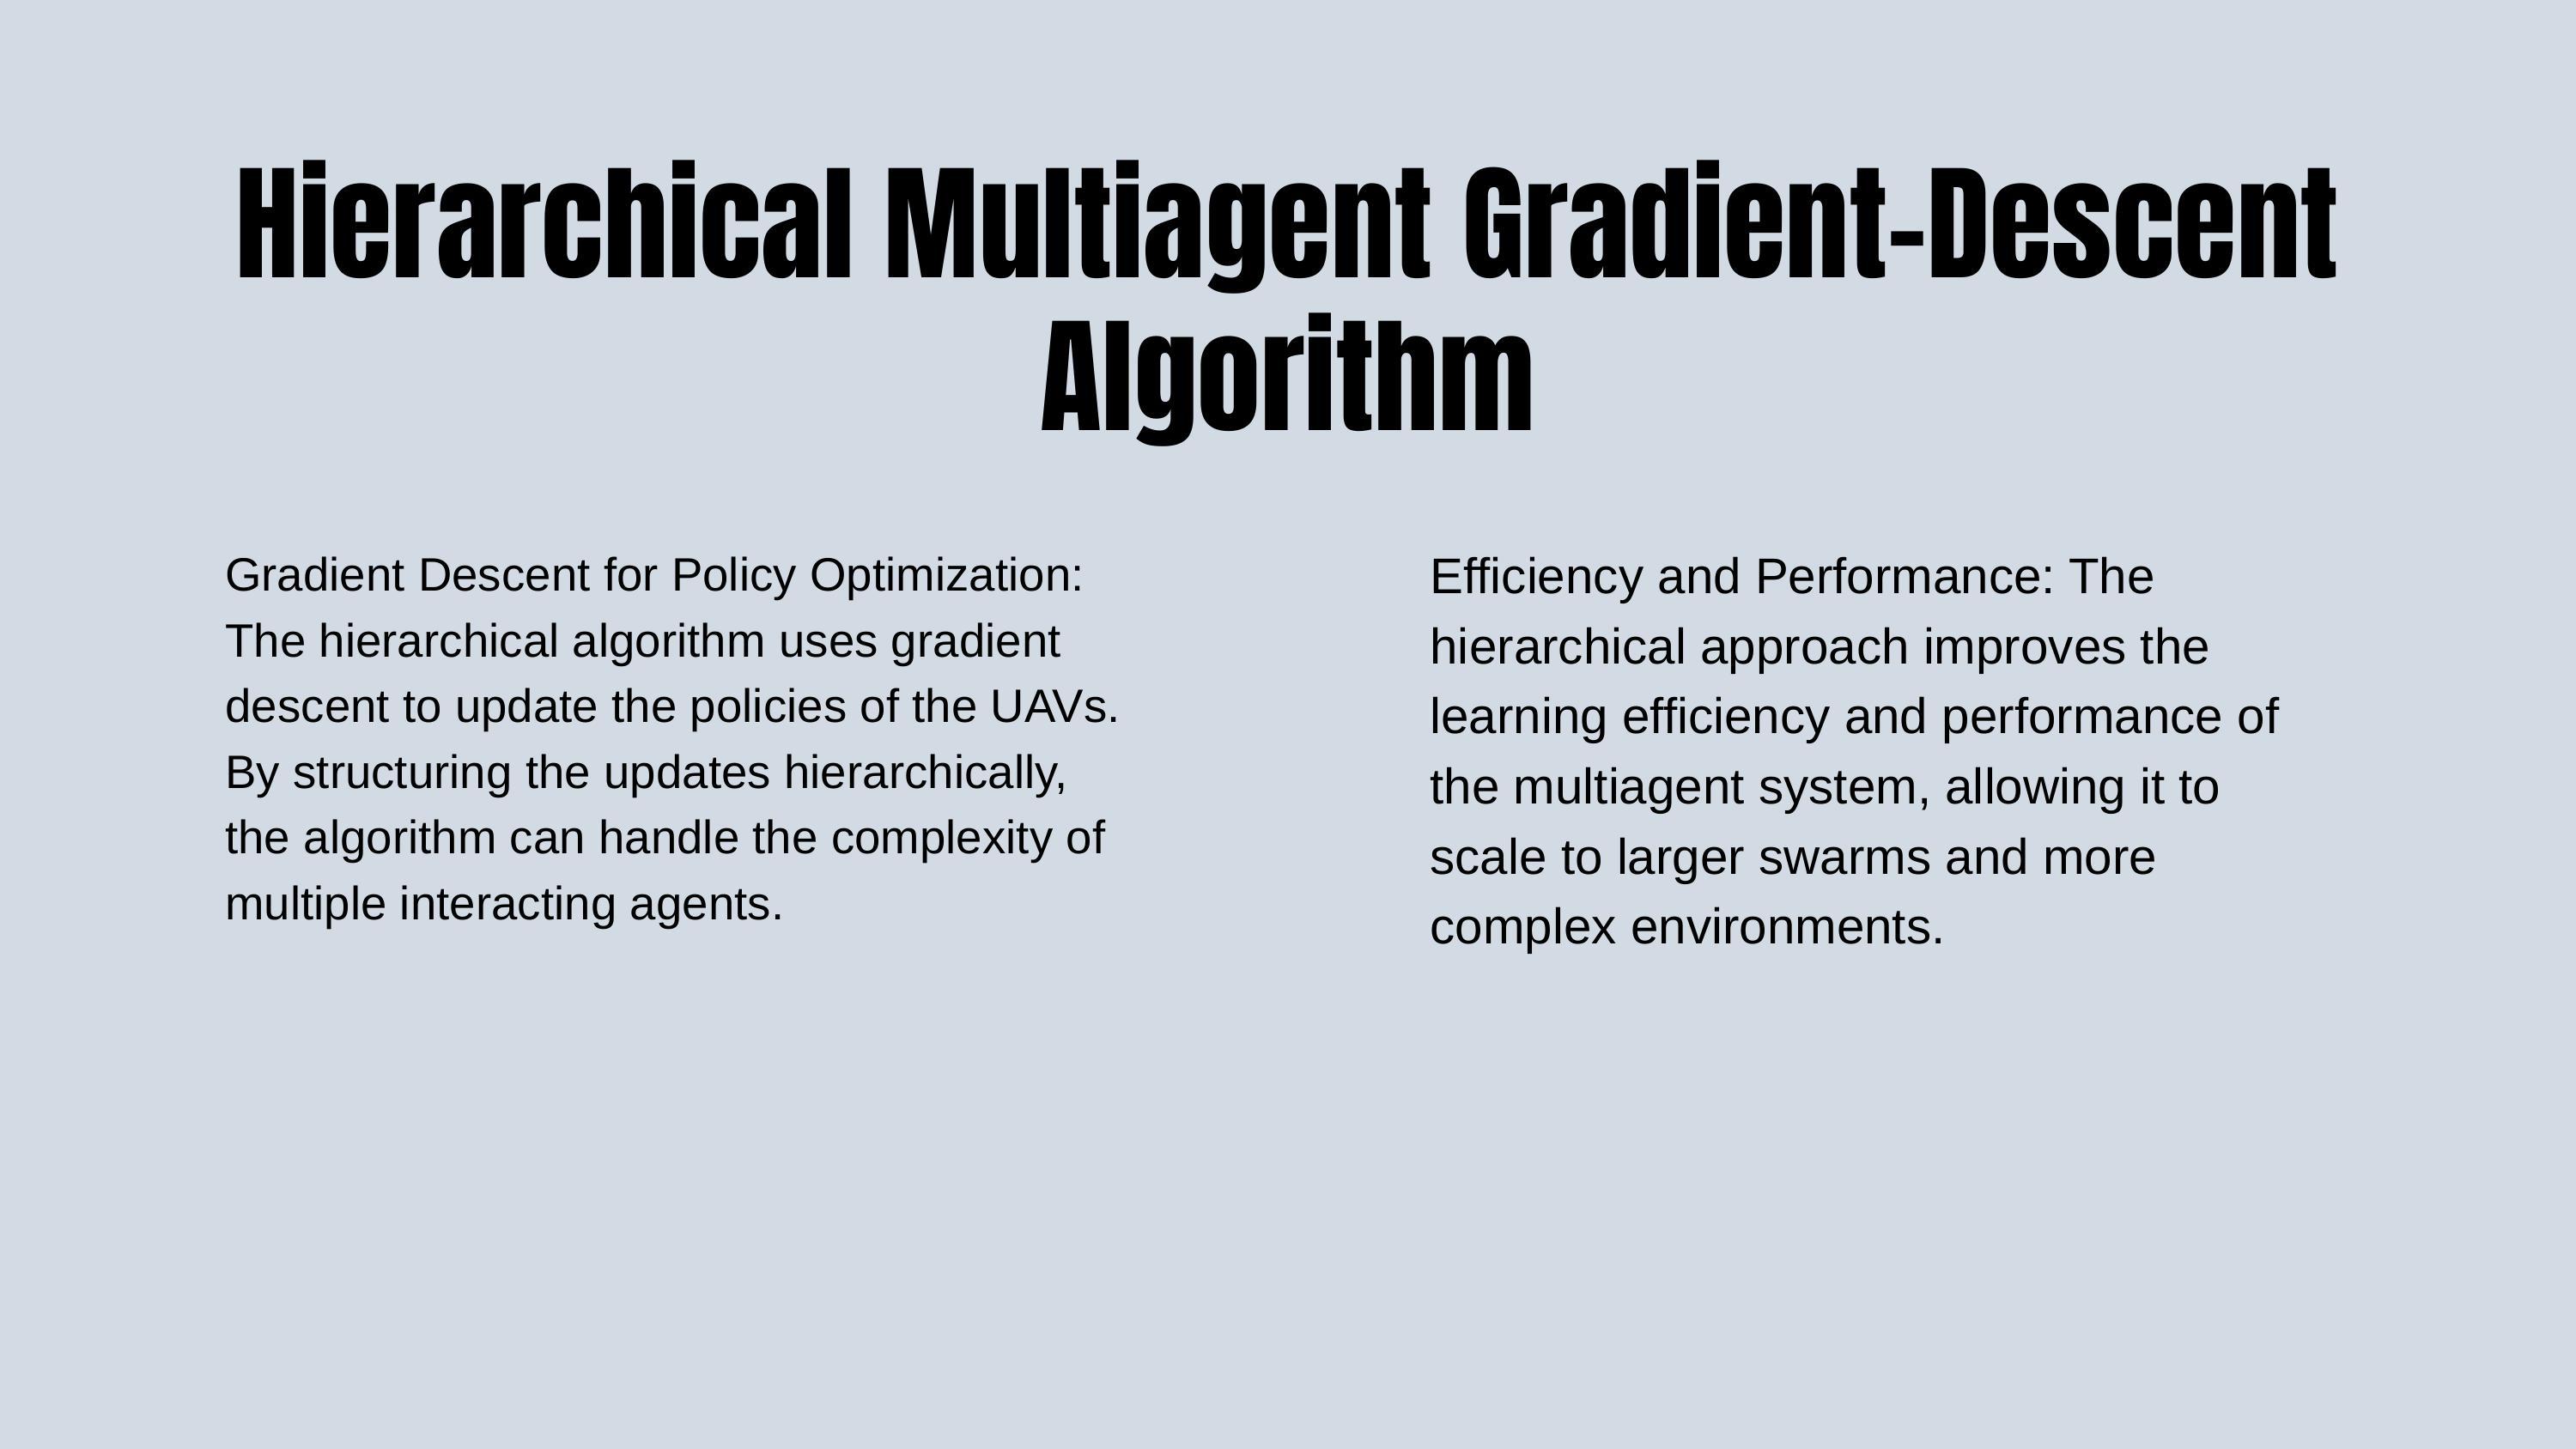

Hierarchical Multiagent Gradient-Descent Algorithm
Efficiency and Performance: The hierarchical approach improves the learning efficiency and performance of the multiagent system, allowing it to scale to larger swarms and more complex environments.
Gradient Descent for Policy Optimization: The hierarchical algorithm uses gradient descent to update the policies of the UAVs. By structuring the updates hierarchically, the algorithm can handle the complexity of multiple interacting agents.